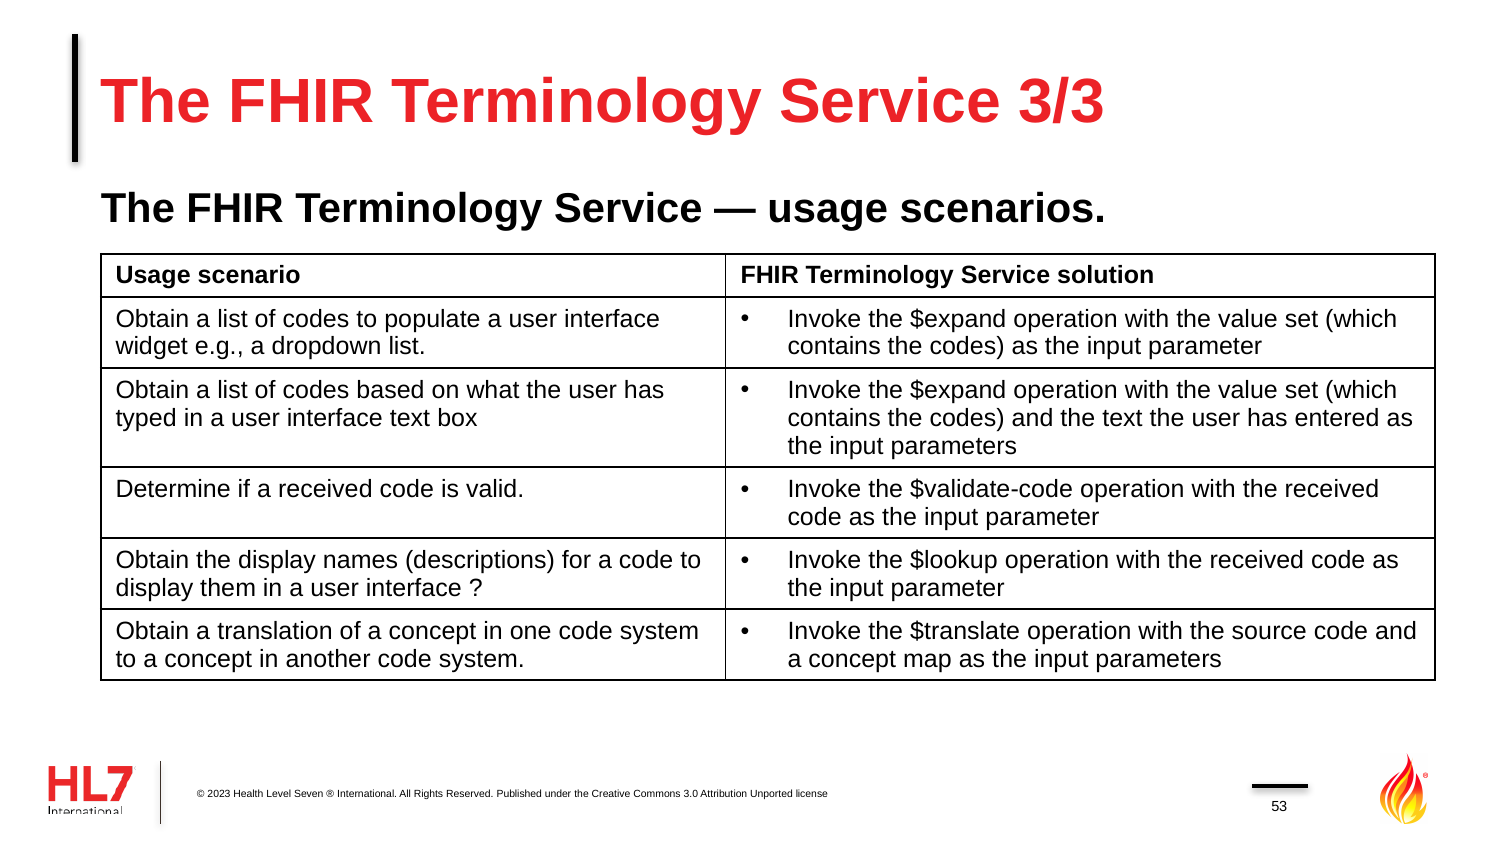

# The FHIR Terminology Service 3/3
The FHIR Terminology Service — usage scenarios.

| Usage scenario | FHIR Terminology Service solution |
| --- | --- |
| Obtain a list of codes to populate a user interface widget e.g., a dropdown list. | Invoke the $expand operation with the value set (which contains the codes) as the input parameter |
| Obtain a list of codes based on what the user has typed in a user interface text box | Invoke the $expand operation with the value set (which contains the codes) and the text the user has entered as the input parameters |
| Determine if a received code is valid. | Invoke the $validate-code operation with the received code as the input parameter |
| Obtain the display names (descriptions) for a code to display them in a user interface ? | Invoke the $lookup operation with the received code as the input parameter |
| Obtain a translation of a concept in one code system to a concept in another code system. | Invoke the $translate operation with the source code and a concept map as the input parameters |
© 2023 Health Level Seven ® International. All Rights Reserved. Published under the Creative Commons 3.0 Attribution Unported license

53